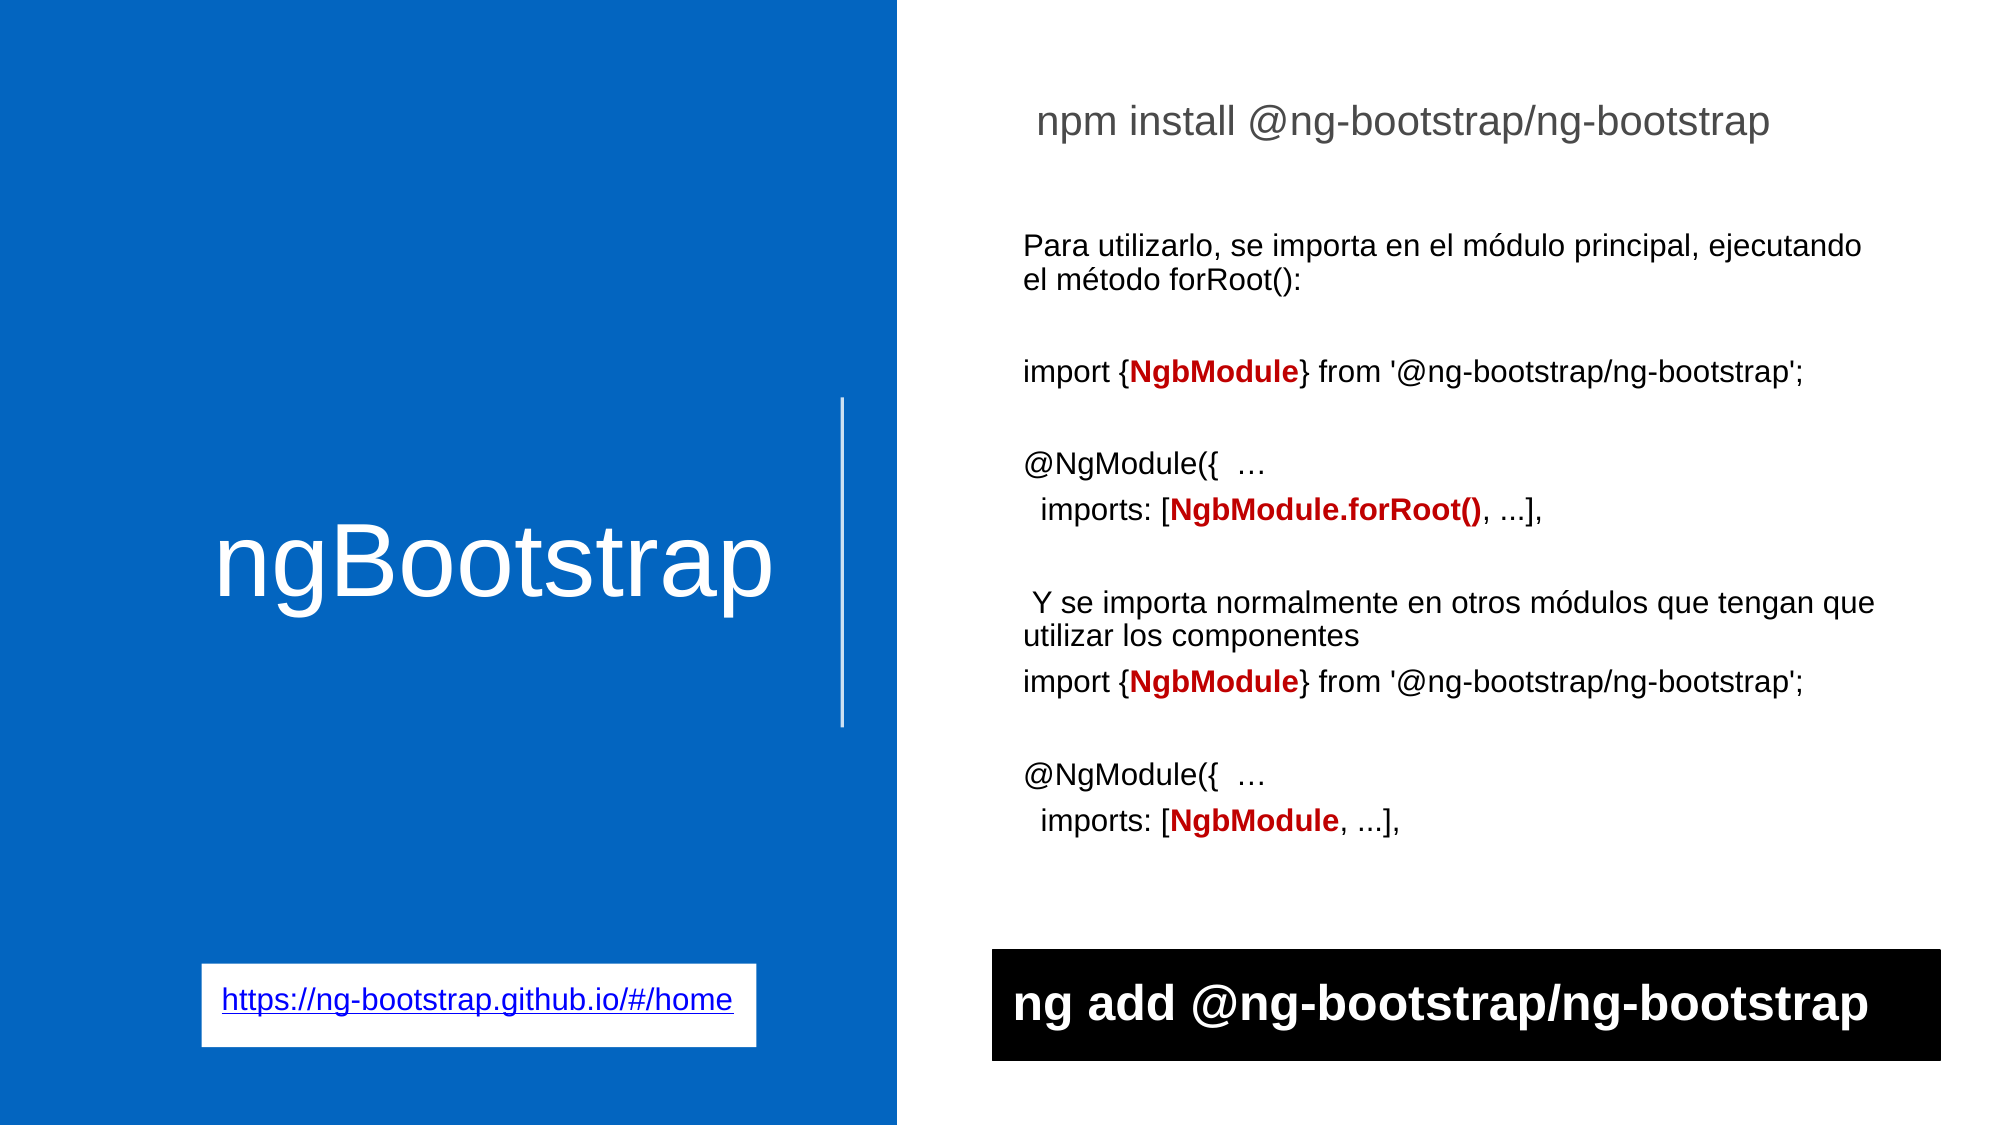

npm install @ng-bootstrap/ng-bootstrap
# ngBootstrap
Para utilizarlo, se importa en el módulo principal, ejecutando el método forRoot():

import {NgbModule} from '@ng-bootstrap/ng-bootstrap';

@NgModule({  …
  imports: [NgbModule.forRoot(), ...],

 Y se importa normalmente en otros módulos que tengan que utilizar los componentes
import {NgbModule} from '@ng-bootstrap/ng-bootstrap';

@NgModule({  …
  imports: [NgbModule, ...],

ng add @ng-bootstrap/ng-bootstrap
https://ng-bootstrap.github.io/#/home